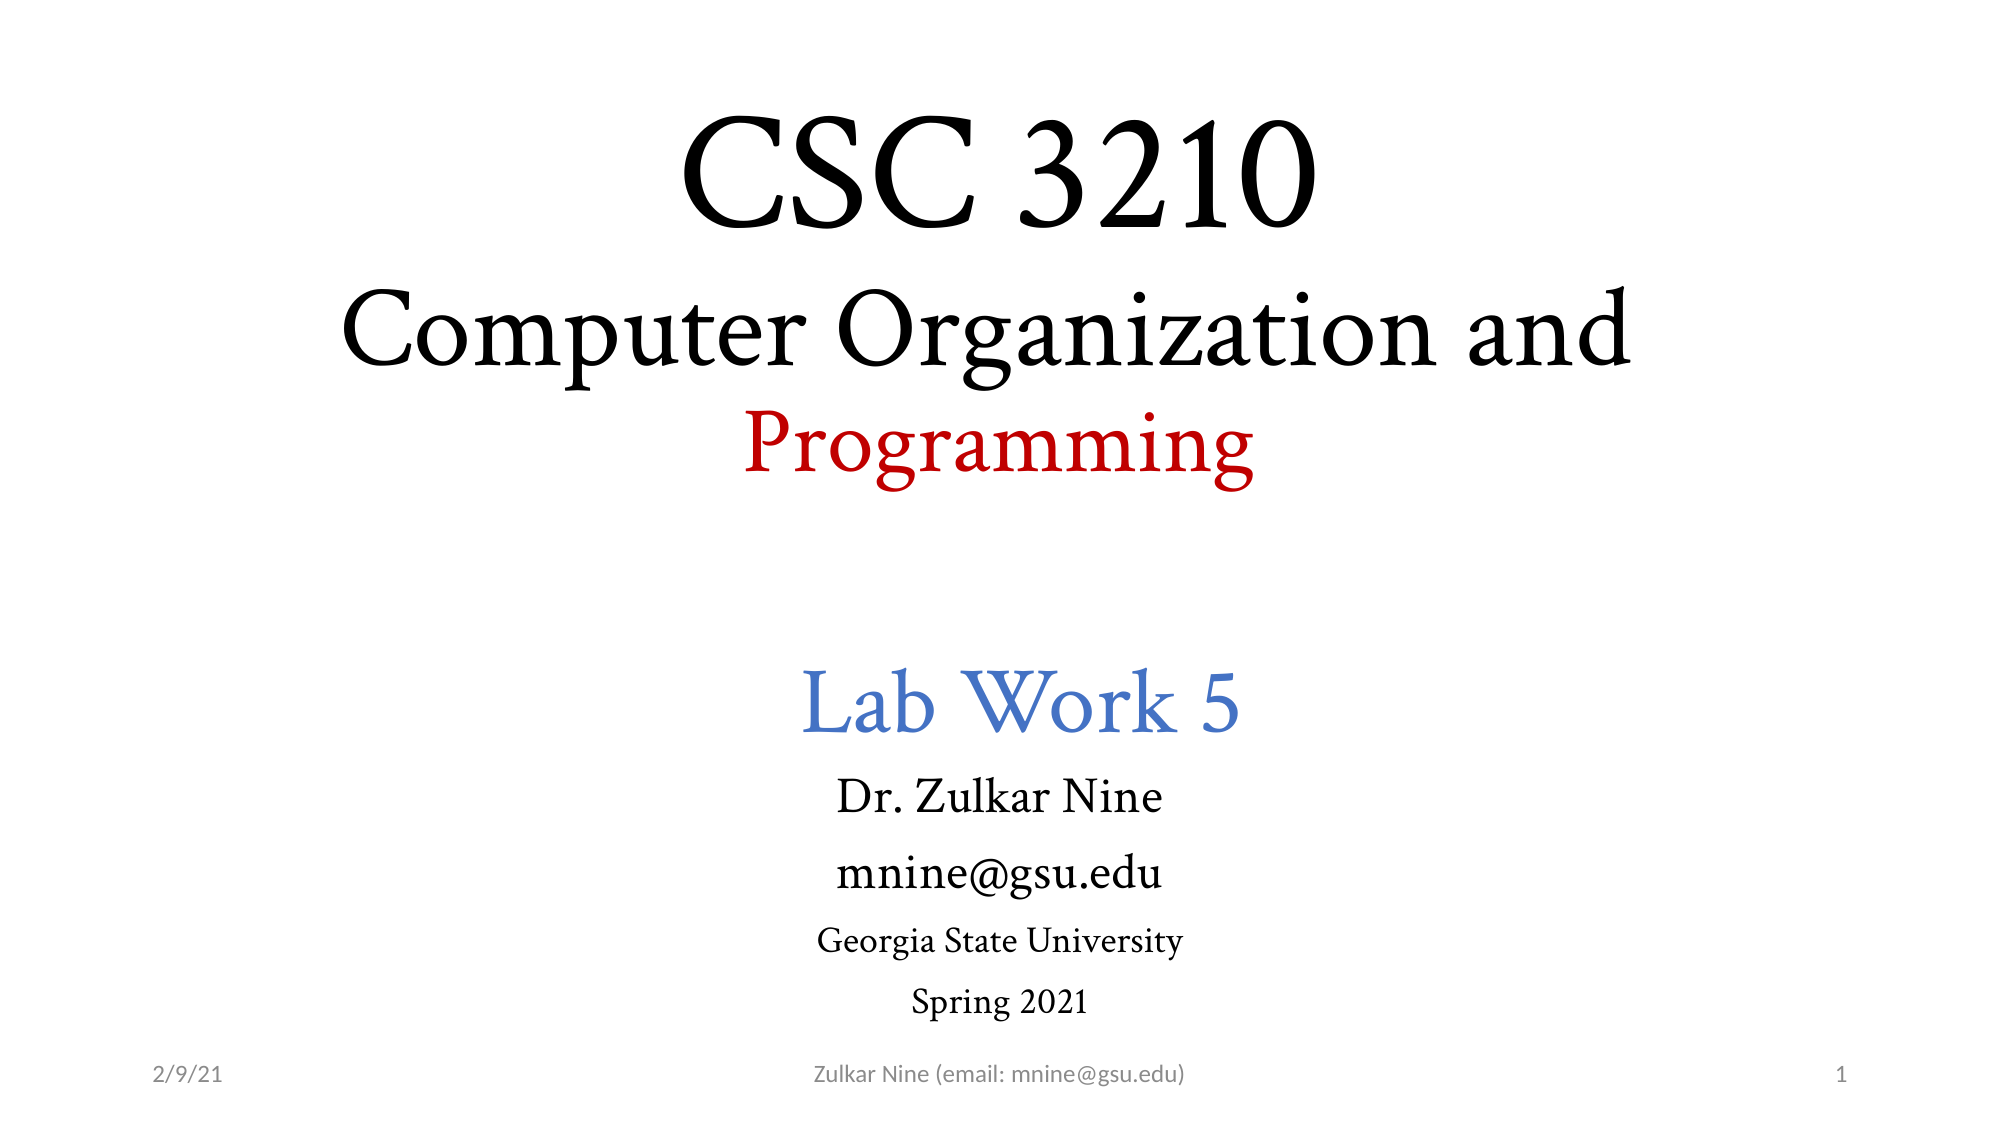

# CSC 3210 Computer Organization and Programming
Lab Work 5
Dr. Zulkar Nine
mnine@gsu.edu
Georgia State University
Spring 2021
2/9/21
Zulkar Nine (email: mnine@gsu.edu)
1